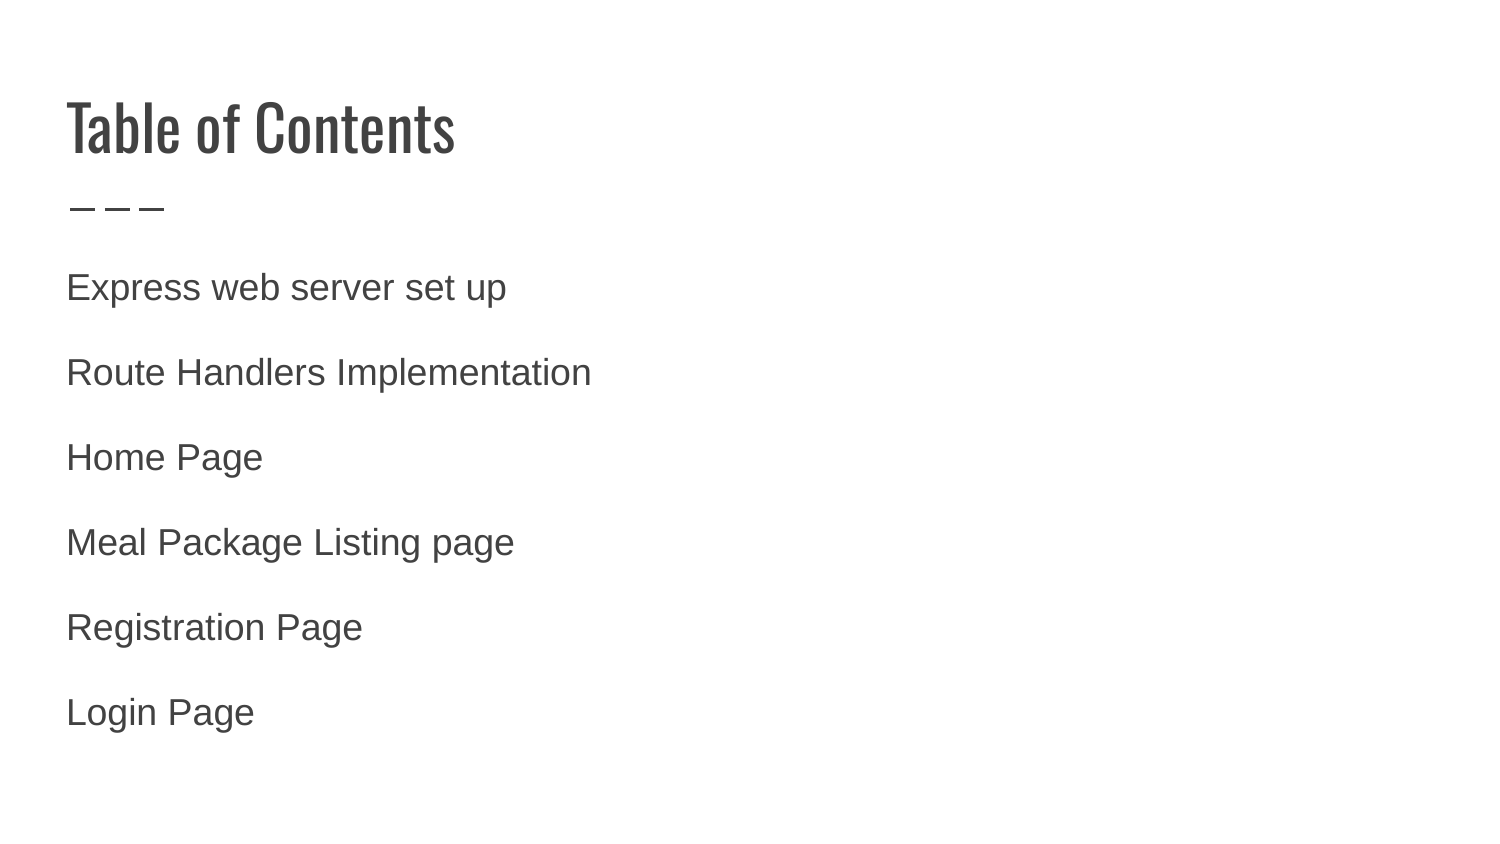

# Table of Contents
Express web server set up
Route Handlers Implementation
Home Page
Meal Package Listing page
Registration Page
Login Page